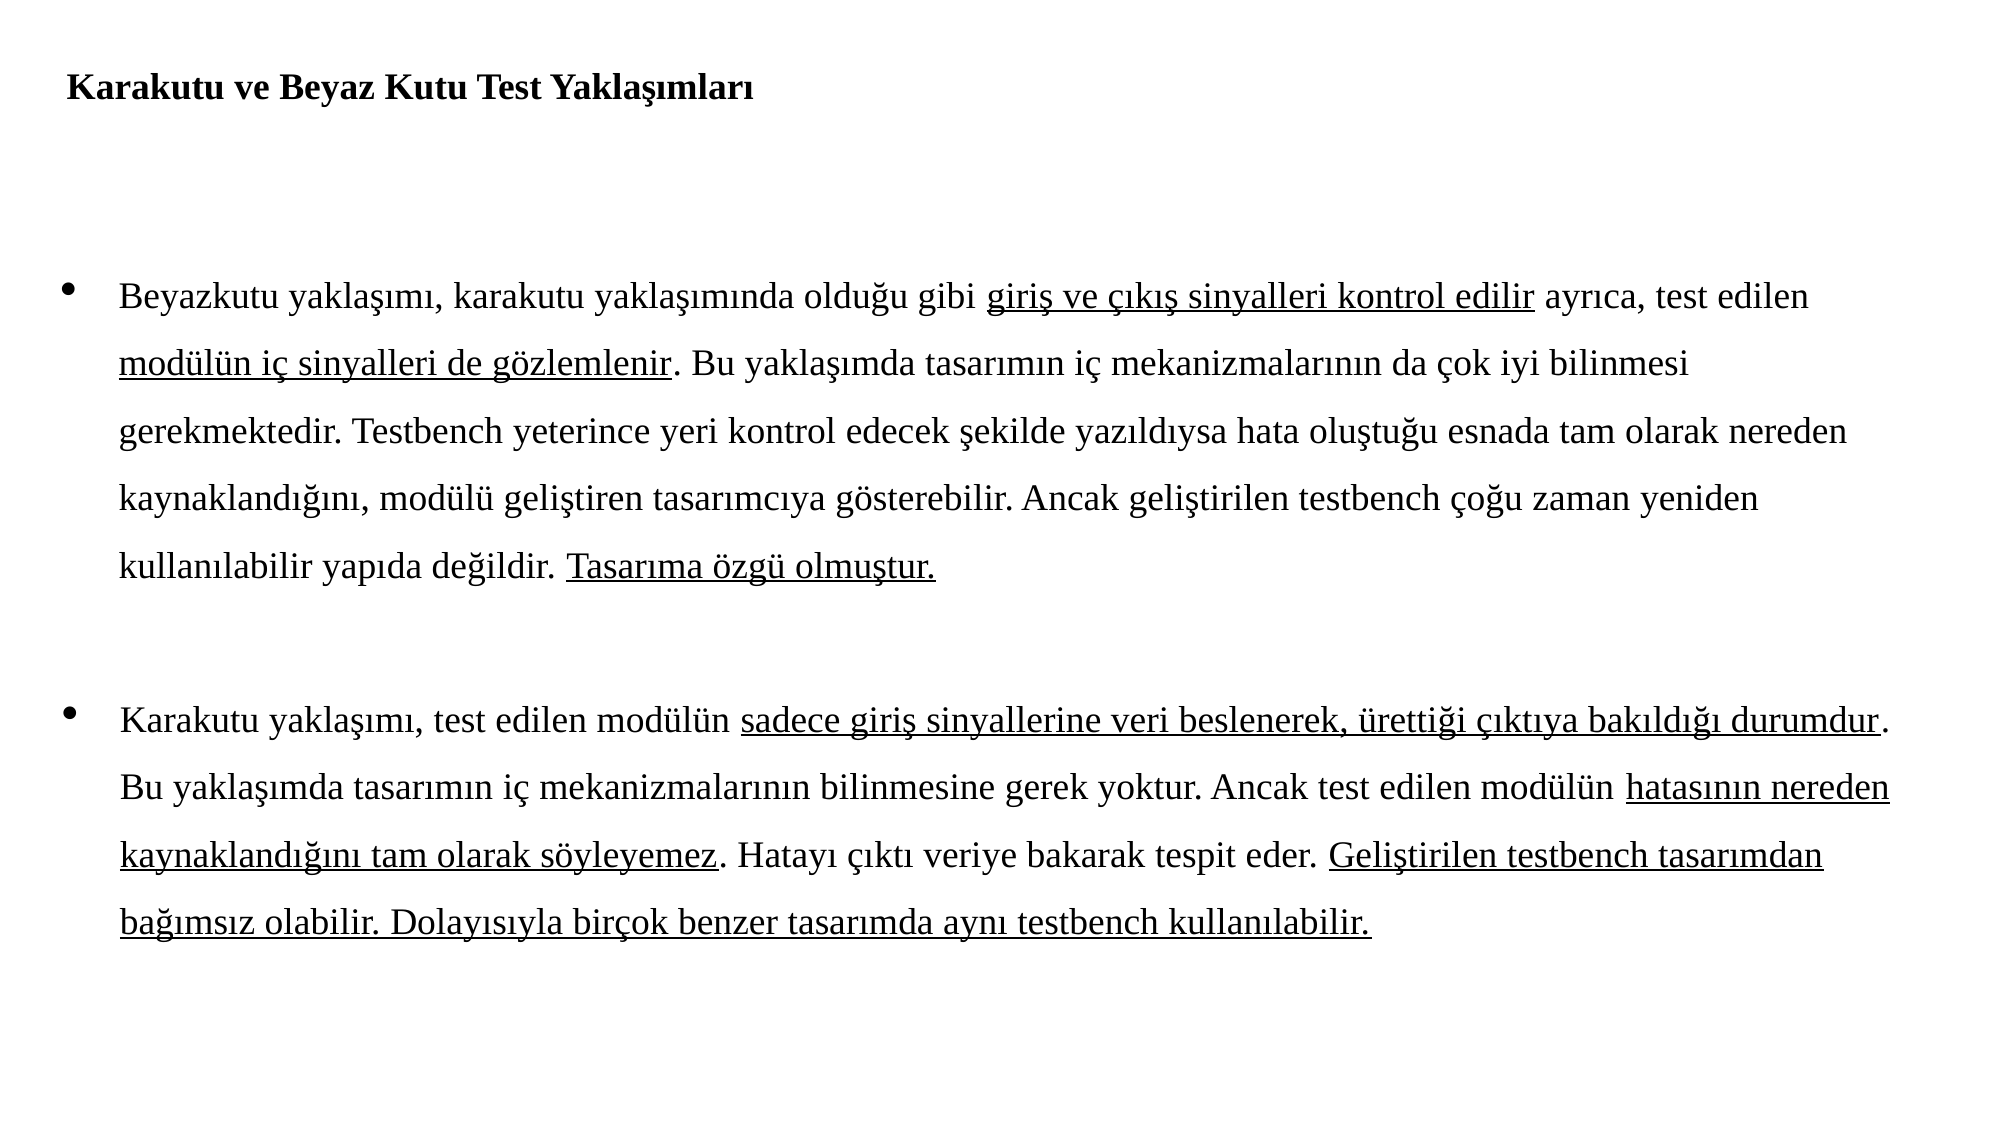

Karakutu ve Beyaz Kutu Test Yaklaşımları
Beyazkutu yaklaşımı, karakutu yaklaşımında olduğu gibi giriş ve çıkış sinyalleri kontrol edilir ayrıca, test edilen modülün iç sinyalleri de gözlemlenir. Bu yaklaşımda tasarımın iç mekanizmalarının da çok iyi bilinmesi gerekmektedir. Testbench yeterince yeri kontrol edecek şekilde yazıldıysa hata oluştuğu esnada tam olarak nereden kaynaklandığını, modülü geliştiren tasarımcıya gösterebilir. Ancak geliştirilen testbench çoğu zaman yeniden kullanılabilir yapıda değildir. Tasarıma özgü olmuştur.
Karakutu yaklaşımı, test edilen modülün sadece giriş sinyallerine veri beslenerek, ürettiği çıktıya bakıldığı durumdur. Bu yaklaşımda tasarımın iç mekanizmalarının bilinmesine gerek yoktur. Ancak test edilen modülün hatasının nereden kaynaklandığını tam olarak söyleyemez. Hatayı çıktı veriye bakarak tespit eder. Geliştirilen testbench tasarımdan bağımsız olabilir. Dolayısıyla birçok benzer tasarımda aynı testbench kullanılabilir.